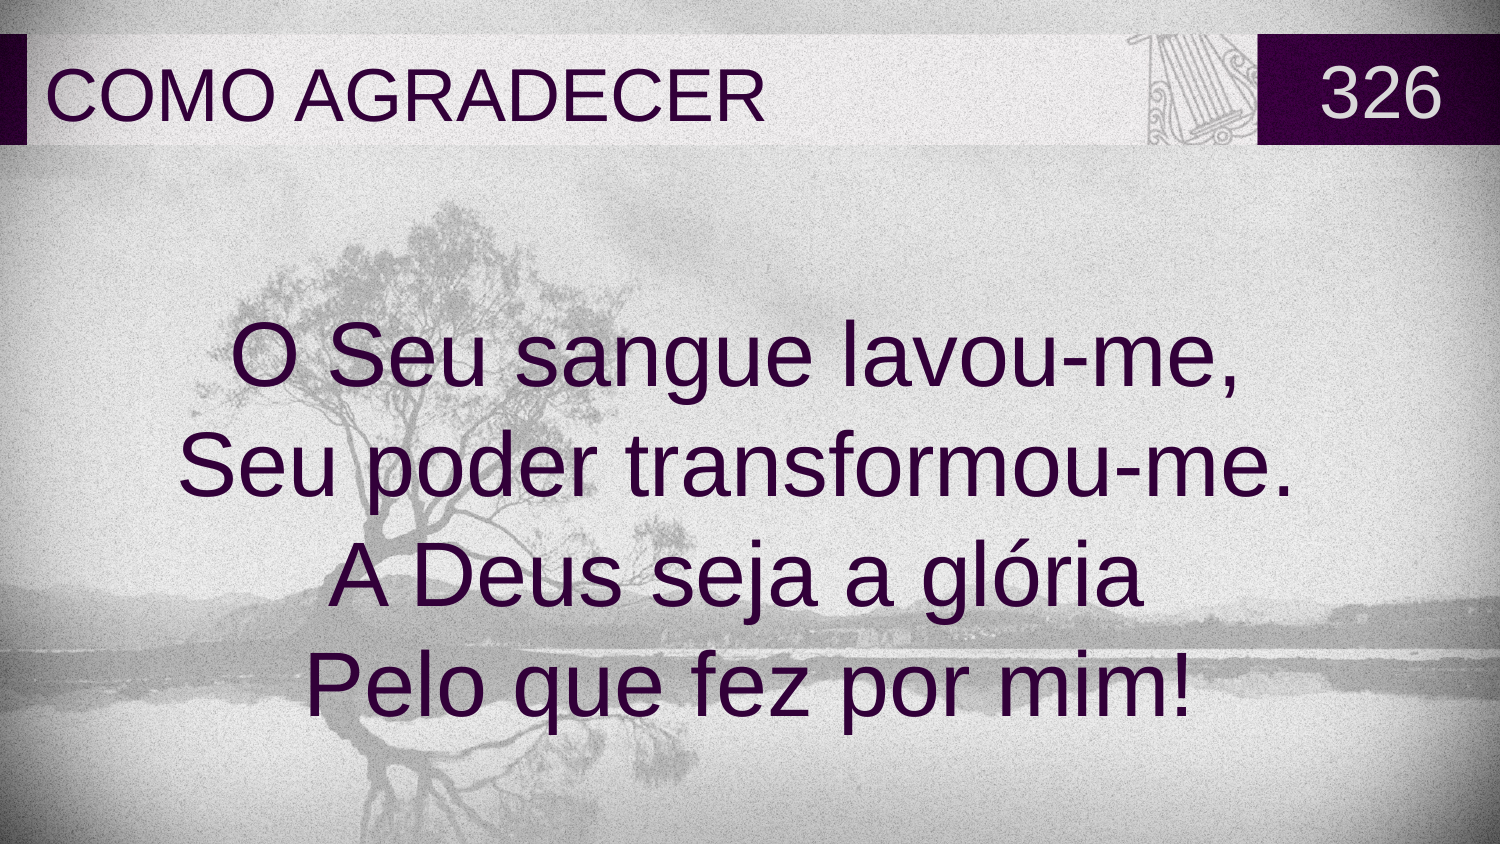

# COMO AGRADECER
326
O Seu sangue lavou-me,
Seu poder transformou-me.
A Deus seja a glória
Pelo que fez por mim!